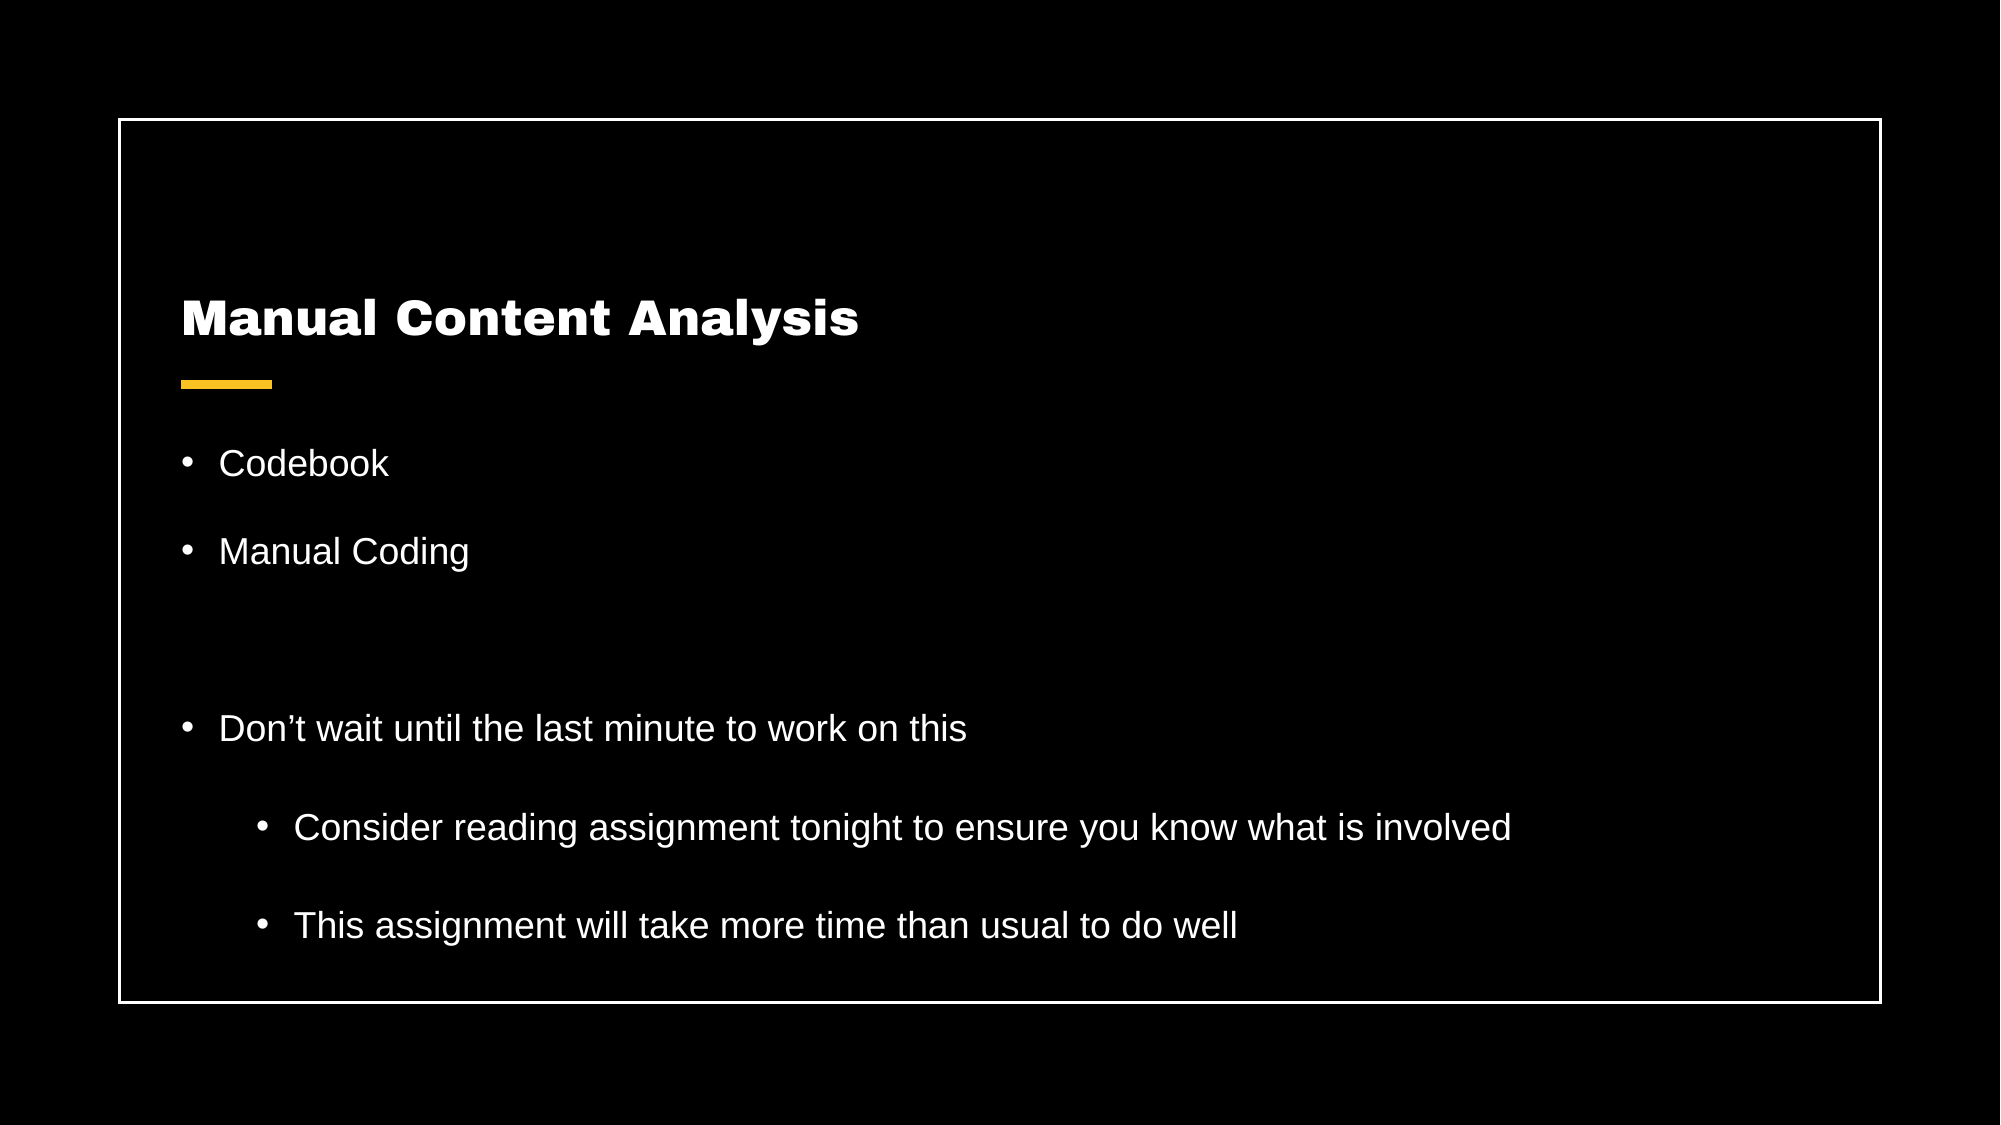

# Manual Content Analysis
Codebook
Manual Coding

Don’t wait until the last minute to work on this
Consider reading assignment tonight to ensure you know what is involved
This assignment will take more time than usual to do well